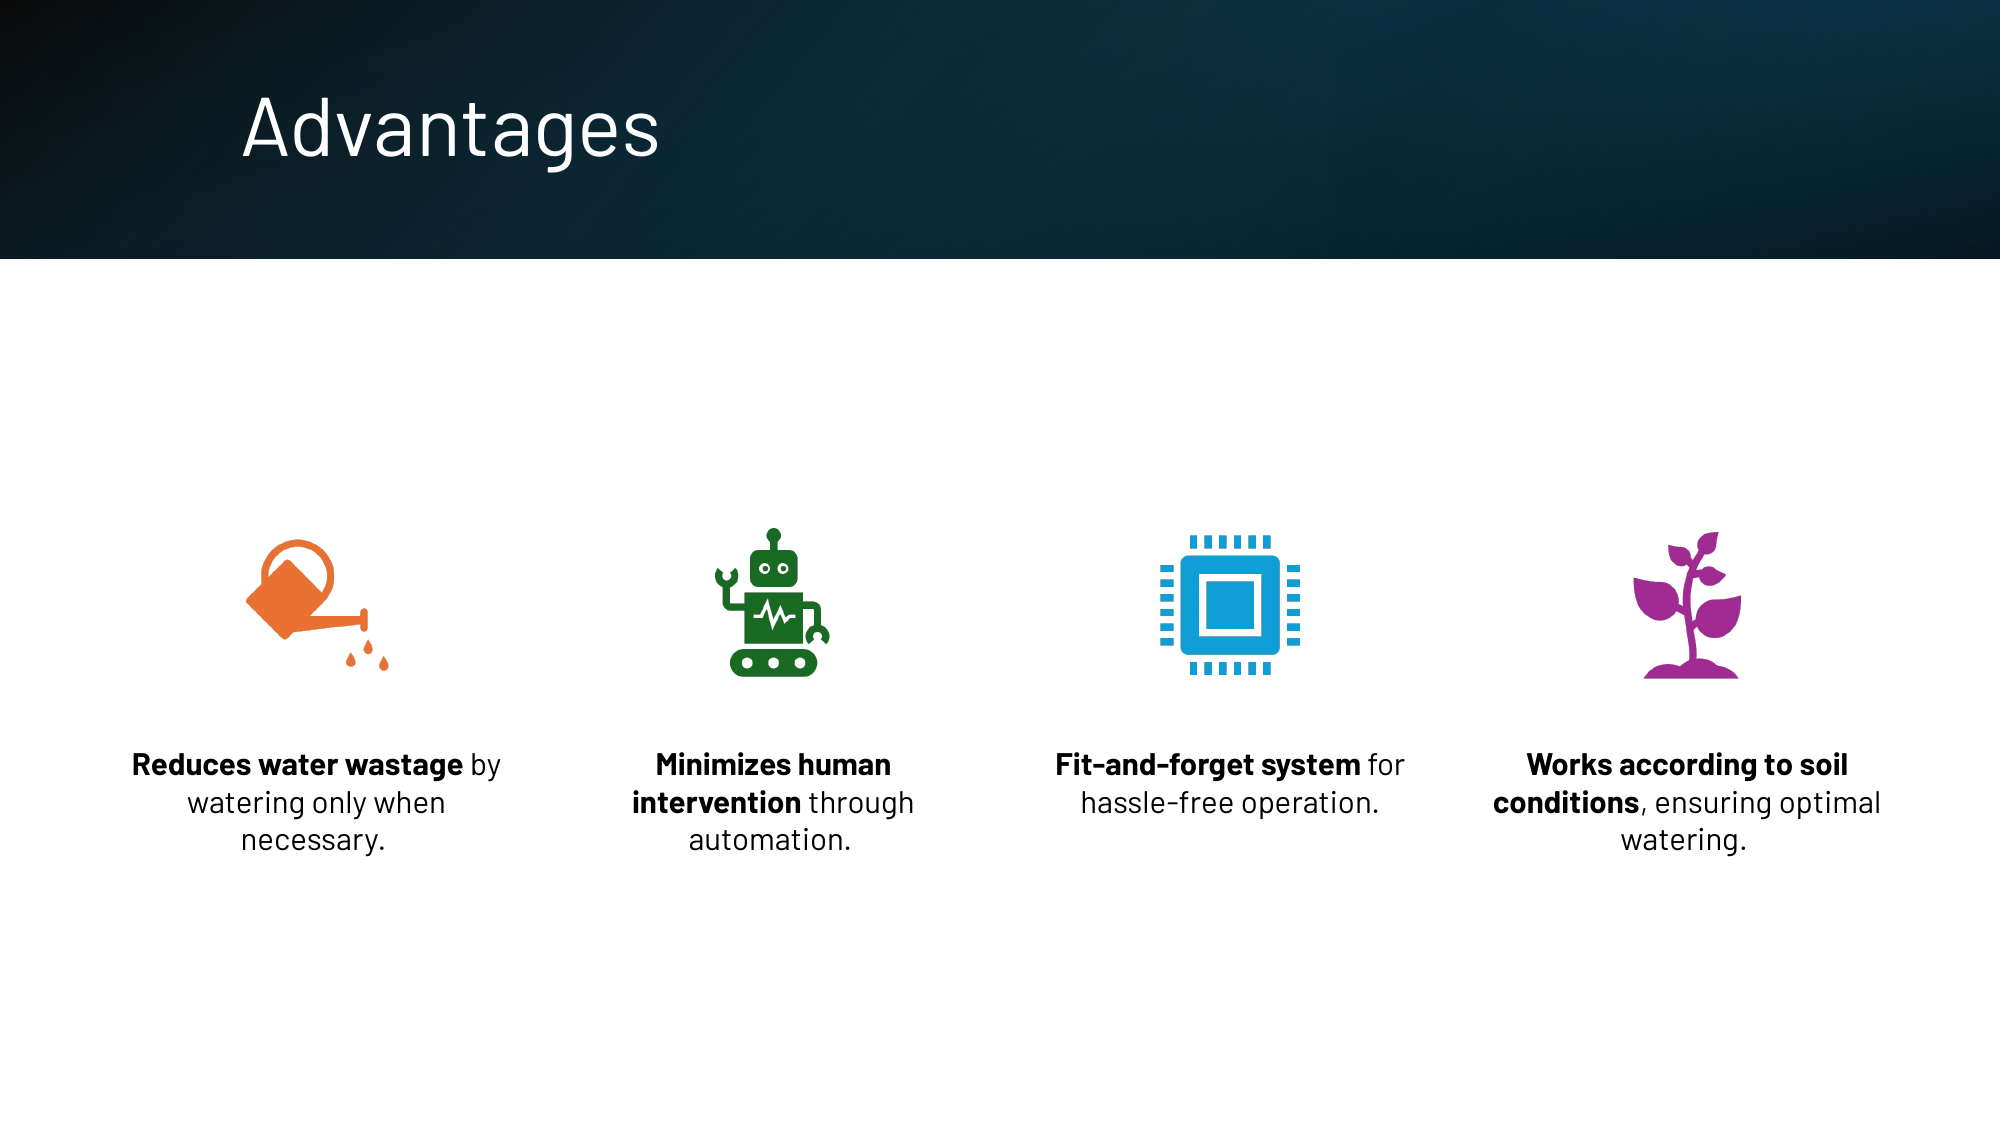

# Advantages
Reduces water wastage by watering only when necessary.
Minimizes human intervention through automation.
Fit-and-forget system for hassle-free operation.
Works according to soil conditions, ensuring optimal watering.